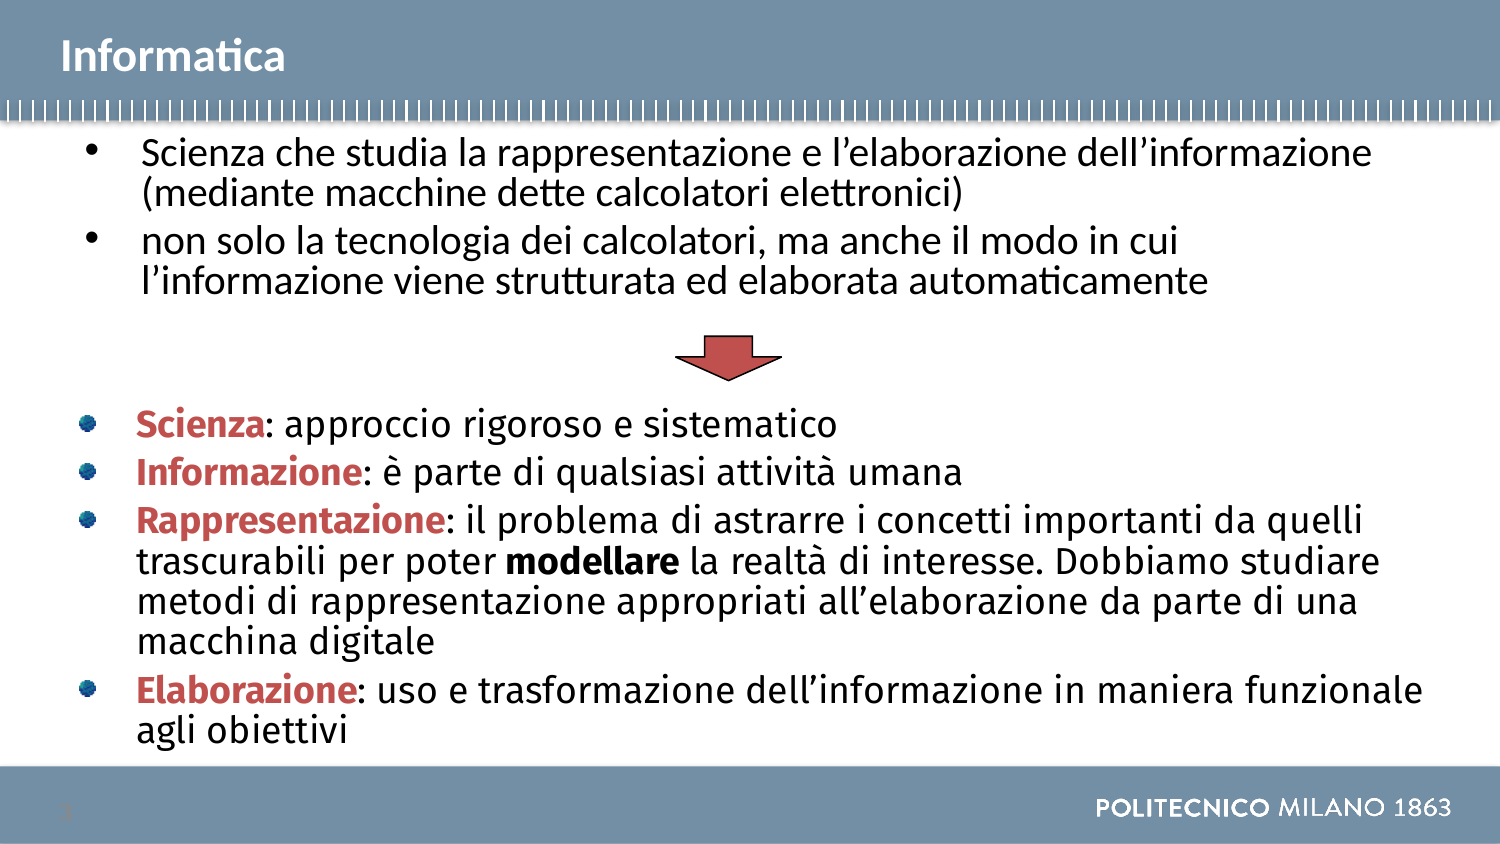

# Informatica
Scienza che studia la rappresentazione e l’elaborazione dell’informazione (mediante macchine dette calcolatori elettronici)
non solo la tecnologia dei calcolatori, ma anche il modo in cui l’informazione viene strutturata ed elaborata automaticamente

Scienza: approccio rigoroso e sistematico
Informazione: è parte di qualsiasi attività umana
Rappresentazione: il problema di astrarre i concetti importanti da quelli trascurabili per poter modellare la realtà di interesse. Dobbiamo studiare metodi di rappresentazione appropriati all’elaborazione da parte di una macchina digitale
Elaborazione: uso e trasformazione dell’informazione in maniera funzionale agli obiettivi

3